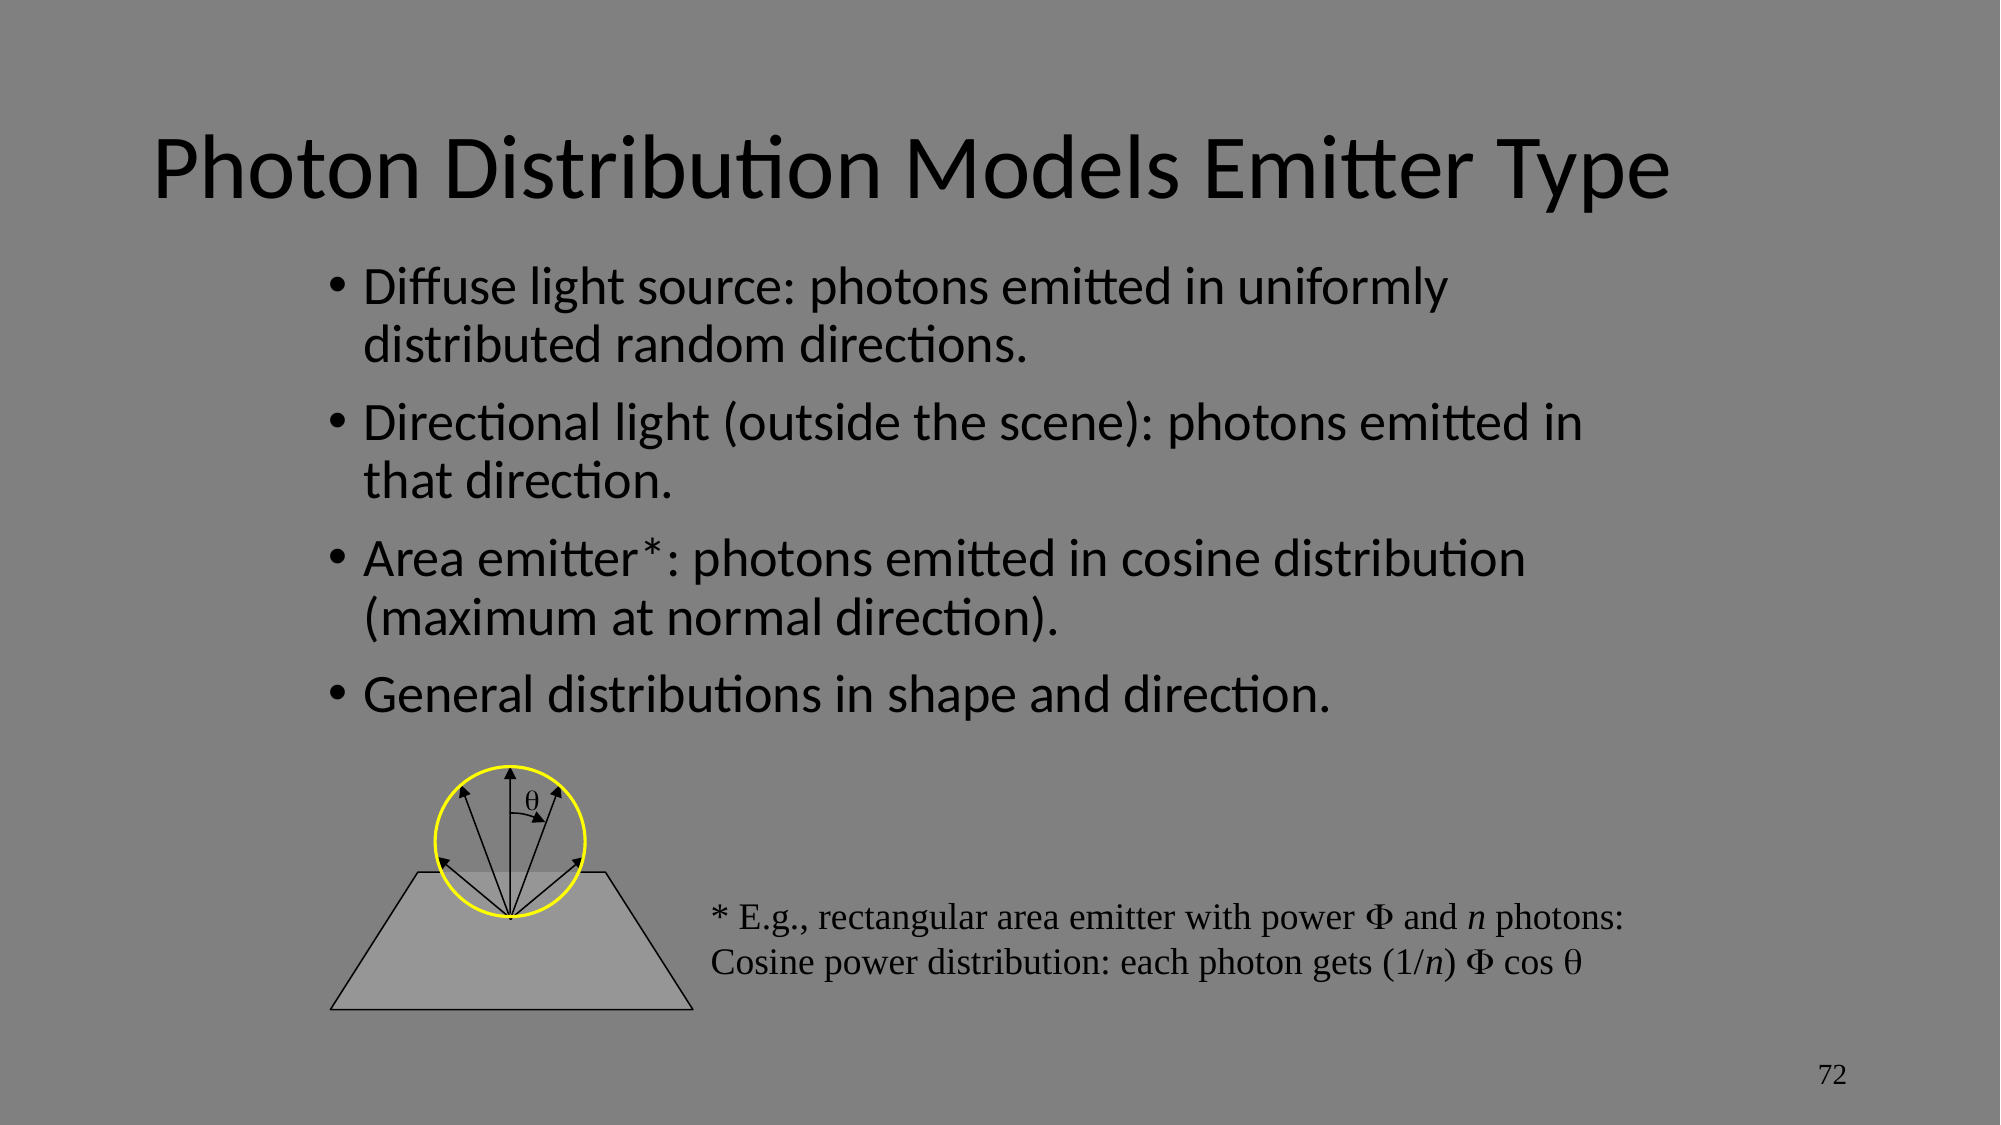

# Photon Distribution Models Emitter Type
Diffuse light source: photons emitted in uniformly distributed random directions.
Directional light (outside the scene): photons emitted in that direction.
Area emitter*: photons emitted in cosine distribution (maximum at normal direction).
General distributions in shape and direction.

θ

* E.g., rectangular area emitter with power Φ and n photons:
Cosine power distribution: each photon gets (1/n) Φ cos θ
72